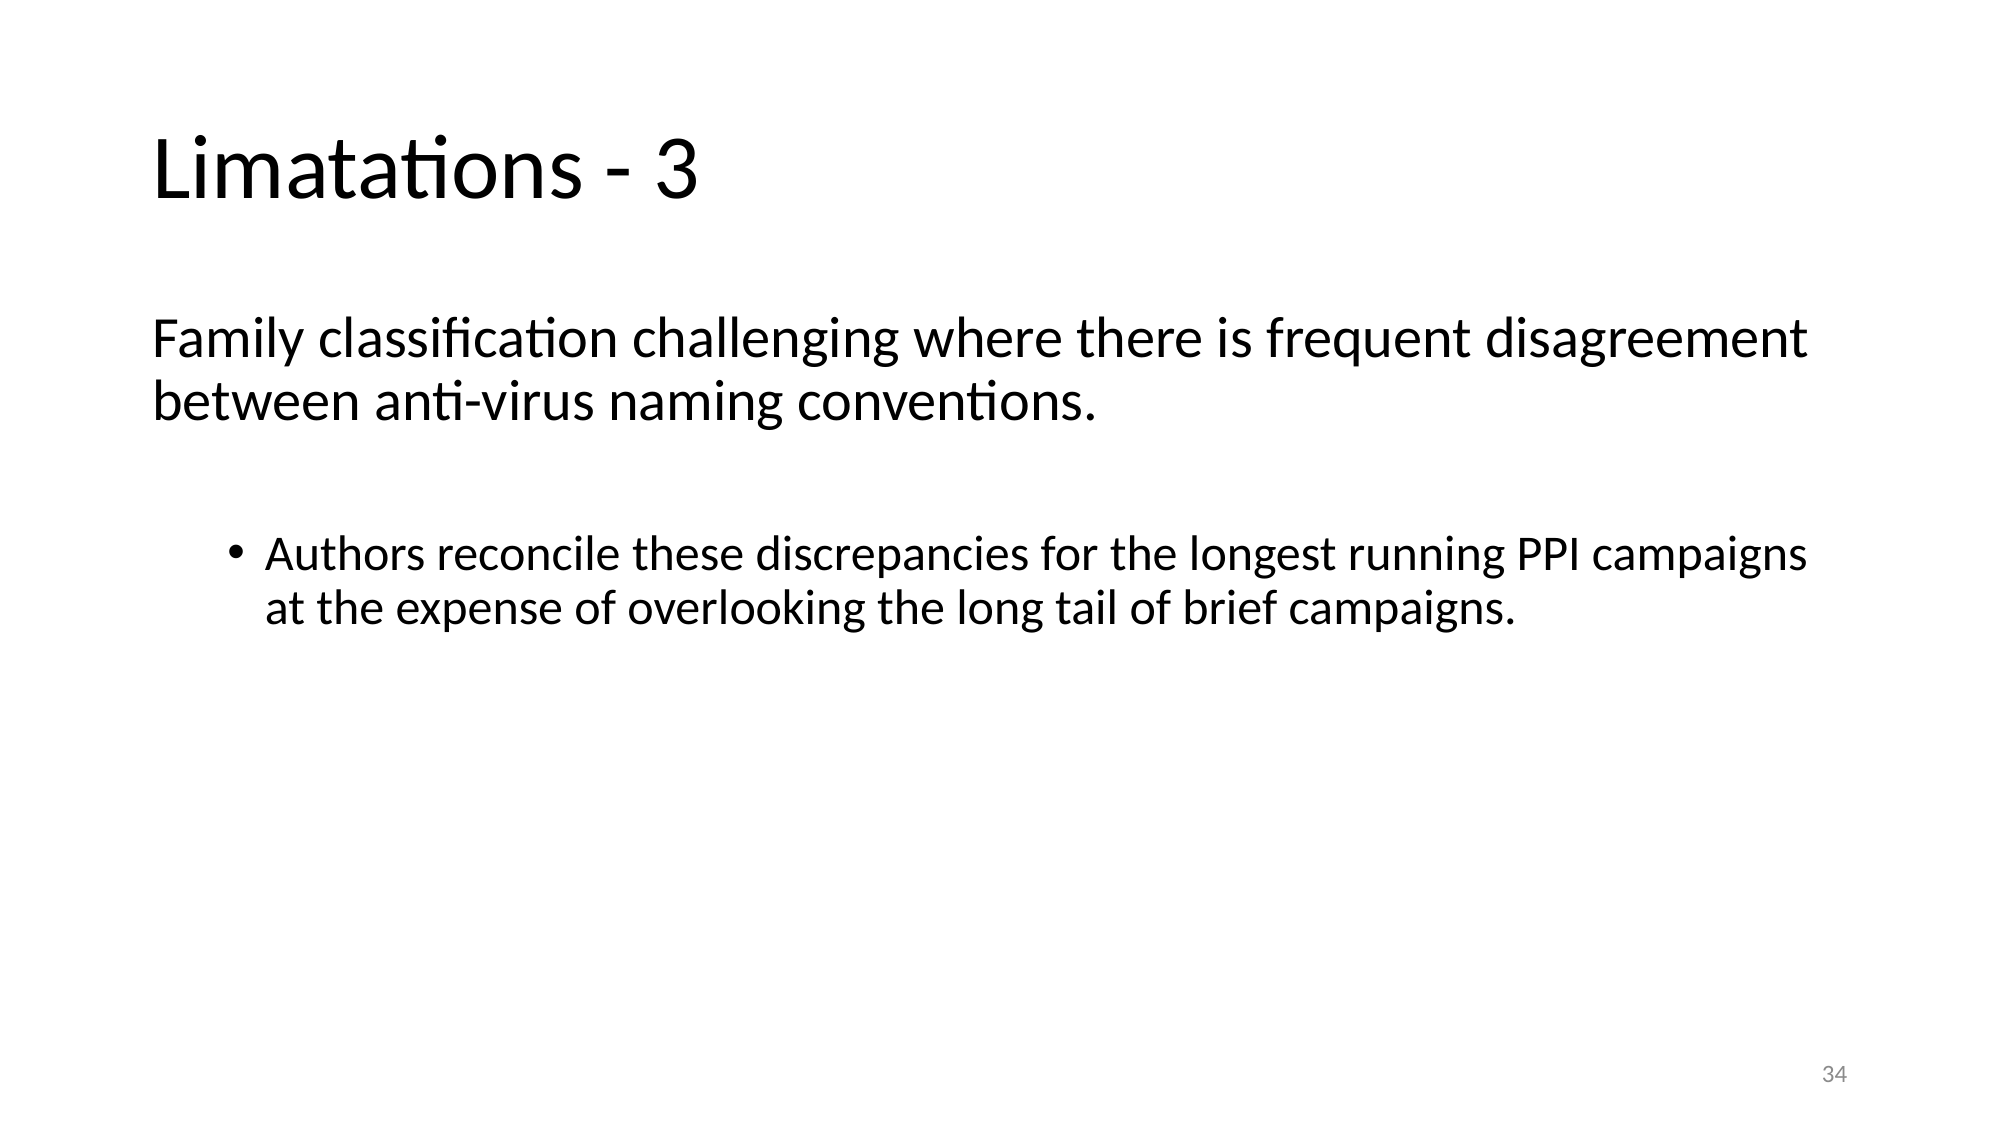

# Limatations - 3
Family classification challenging where there is frequent disagreement between anti-virus naming conventions.

Authors reconcile these discrepancies for the longest running PPI campaigns at the expense of overlooking the long tail of brief campaigns.

34